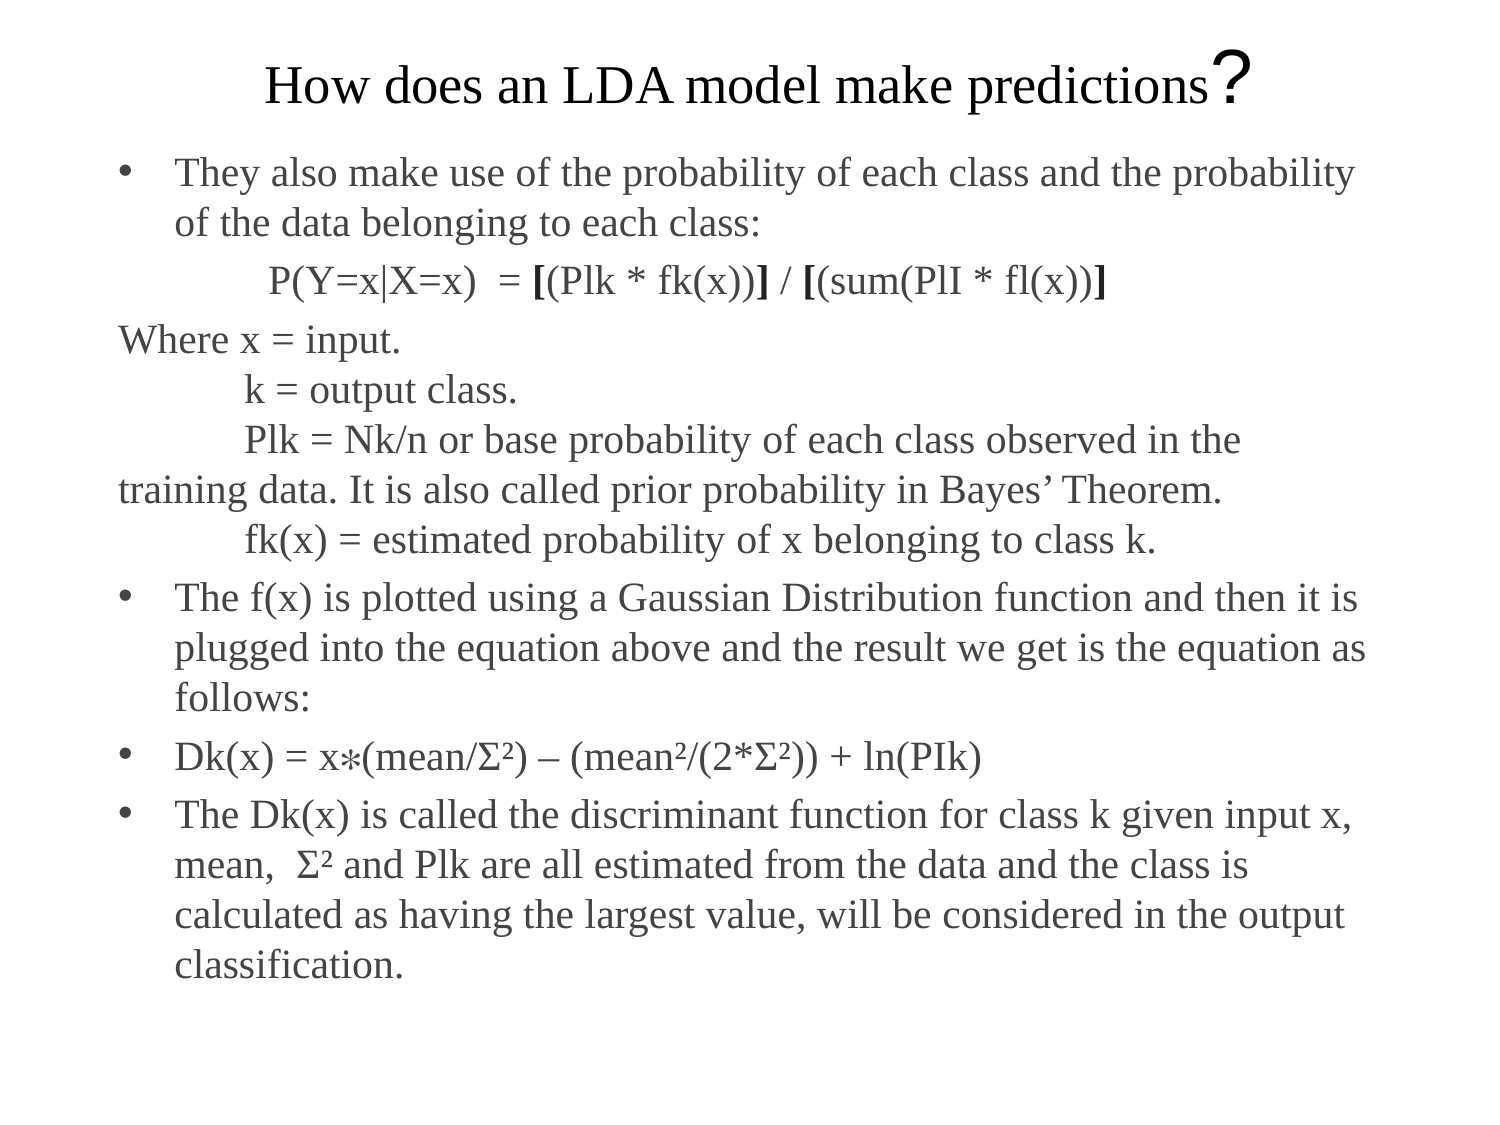

# How does an LDA model make predictions?
They also make use of the probability of each class and the probability of the data belonging to each class:
	P(Y=x|X=x)  = [(Plk * fk(x))] / [(sum(PlI * fl(x))]
Where x = input.
            k = output class.
            Plk = Nk/n or base probability of each class observed in the training data. It is also called prior probability in Bayes’ Theorem.
            fk(x) = estimated probability of x belonging to class k.
The f(x) is plotted using a Gaussian Distribution function and then it is plugged into the equation above and the result we get is the equation as follows:
Dk(x) = x∗(mean/Σ²) – (mean²/(2*Σ²)) + ln(PIk)
The Dk(x) is called the discriminant function for class k given input x, mean,  Σ² and Plk are all estimated from the data and the class is calculated as having the largest value, will be considered in the output classification.